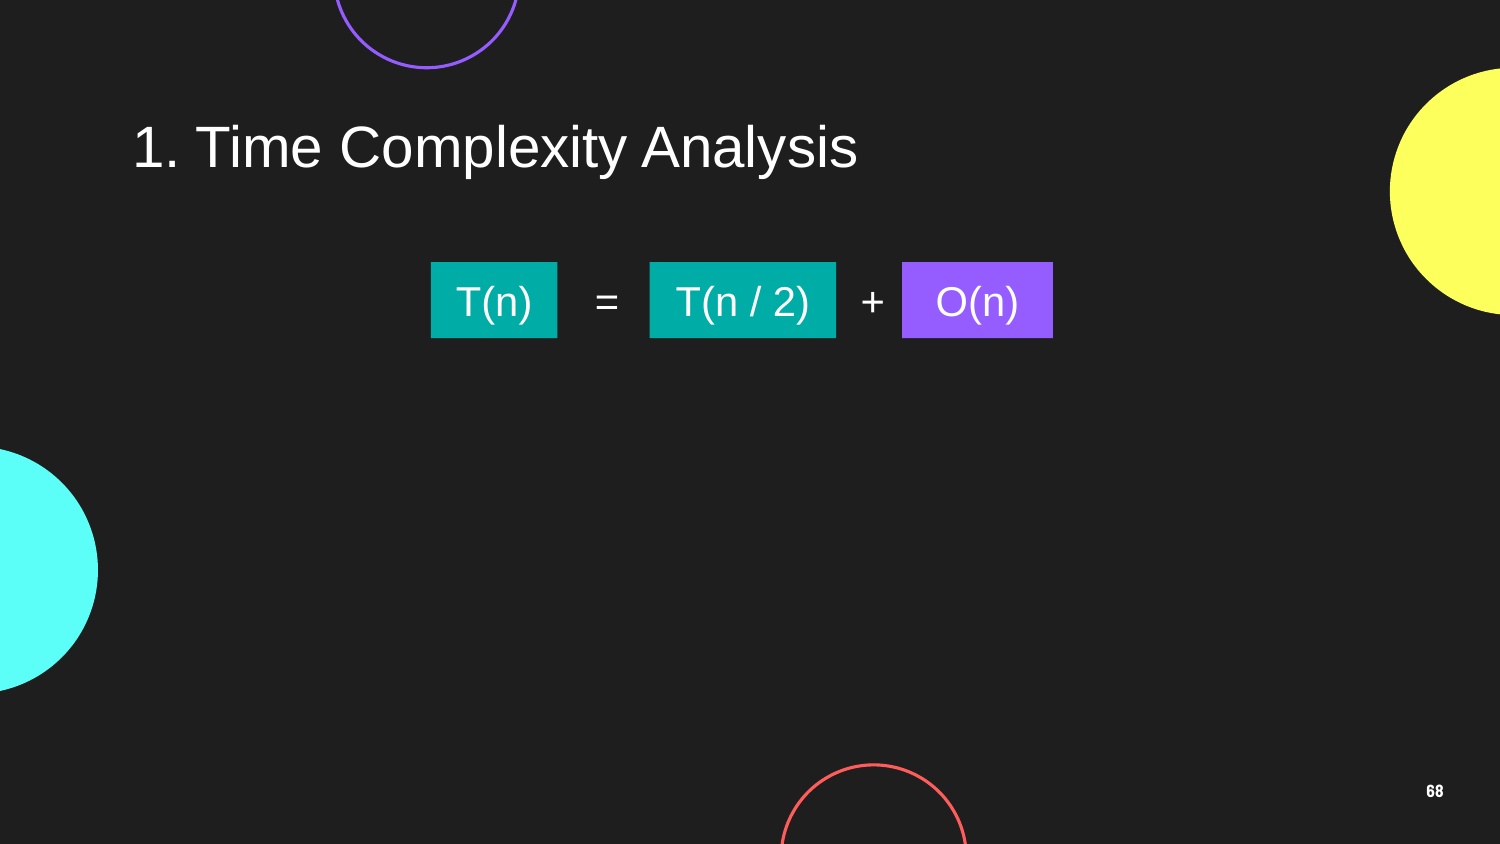

# 1. Time Complexity Analysis
T(n)
=
T(n / 2)
+
O(n)
68